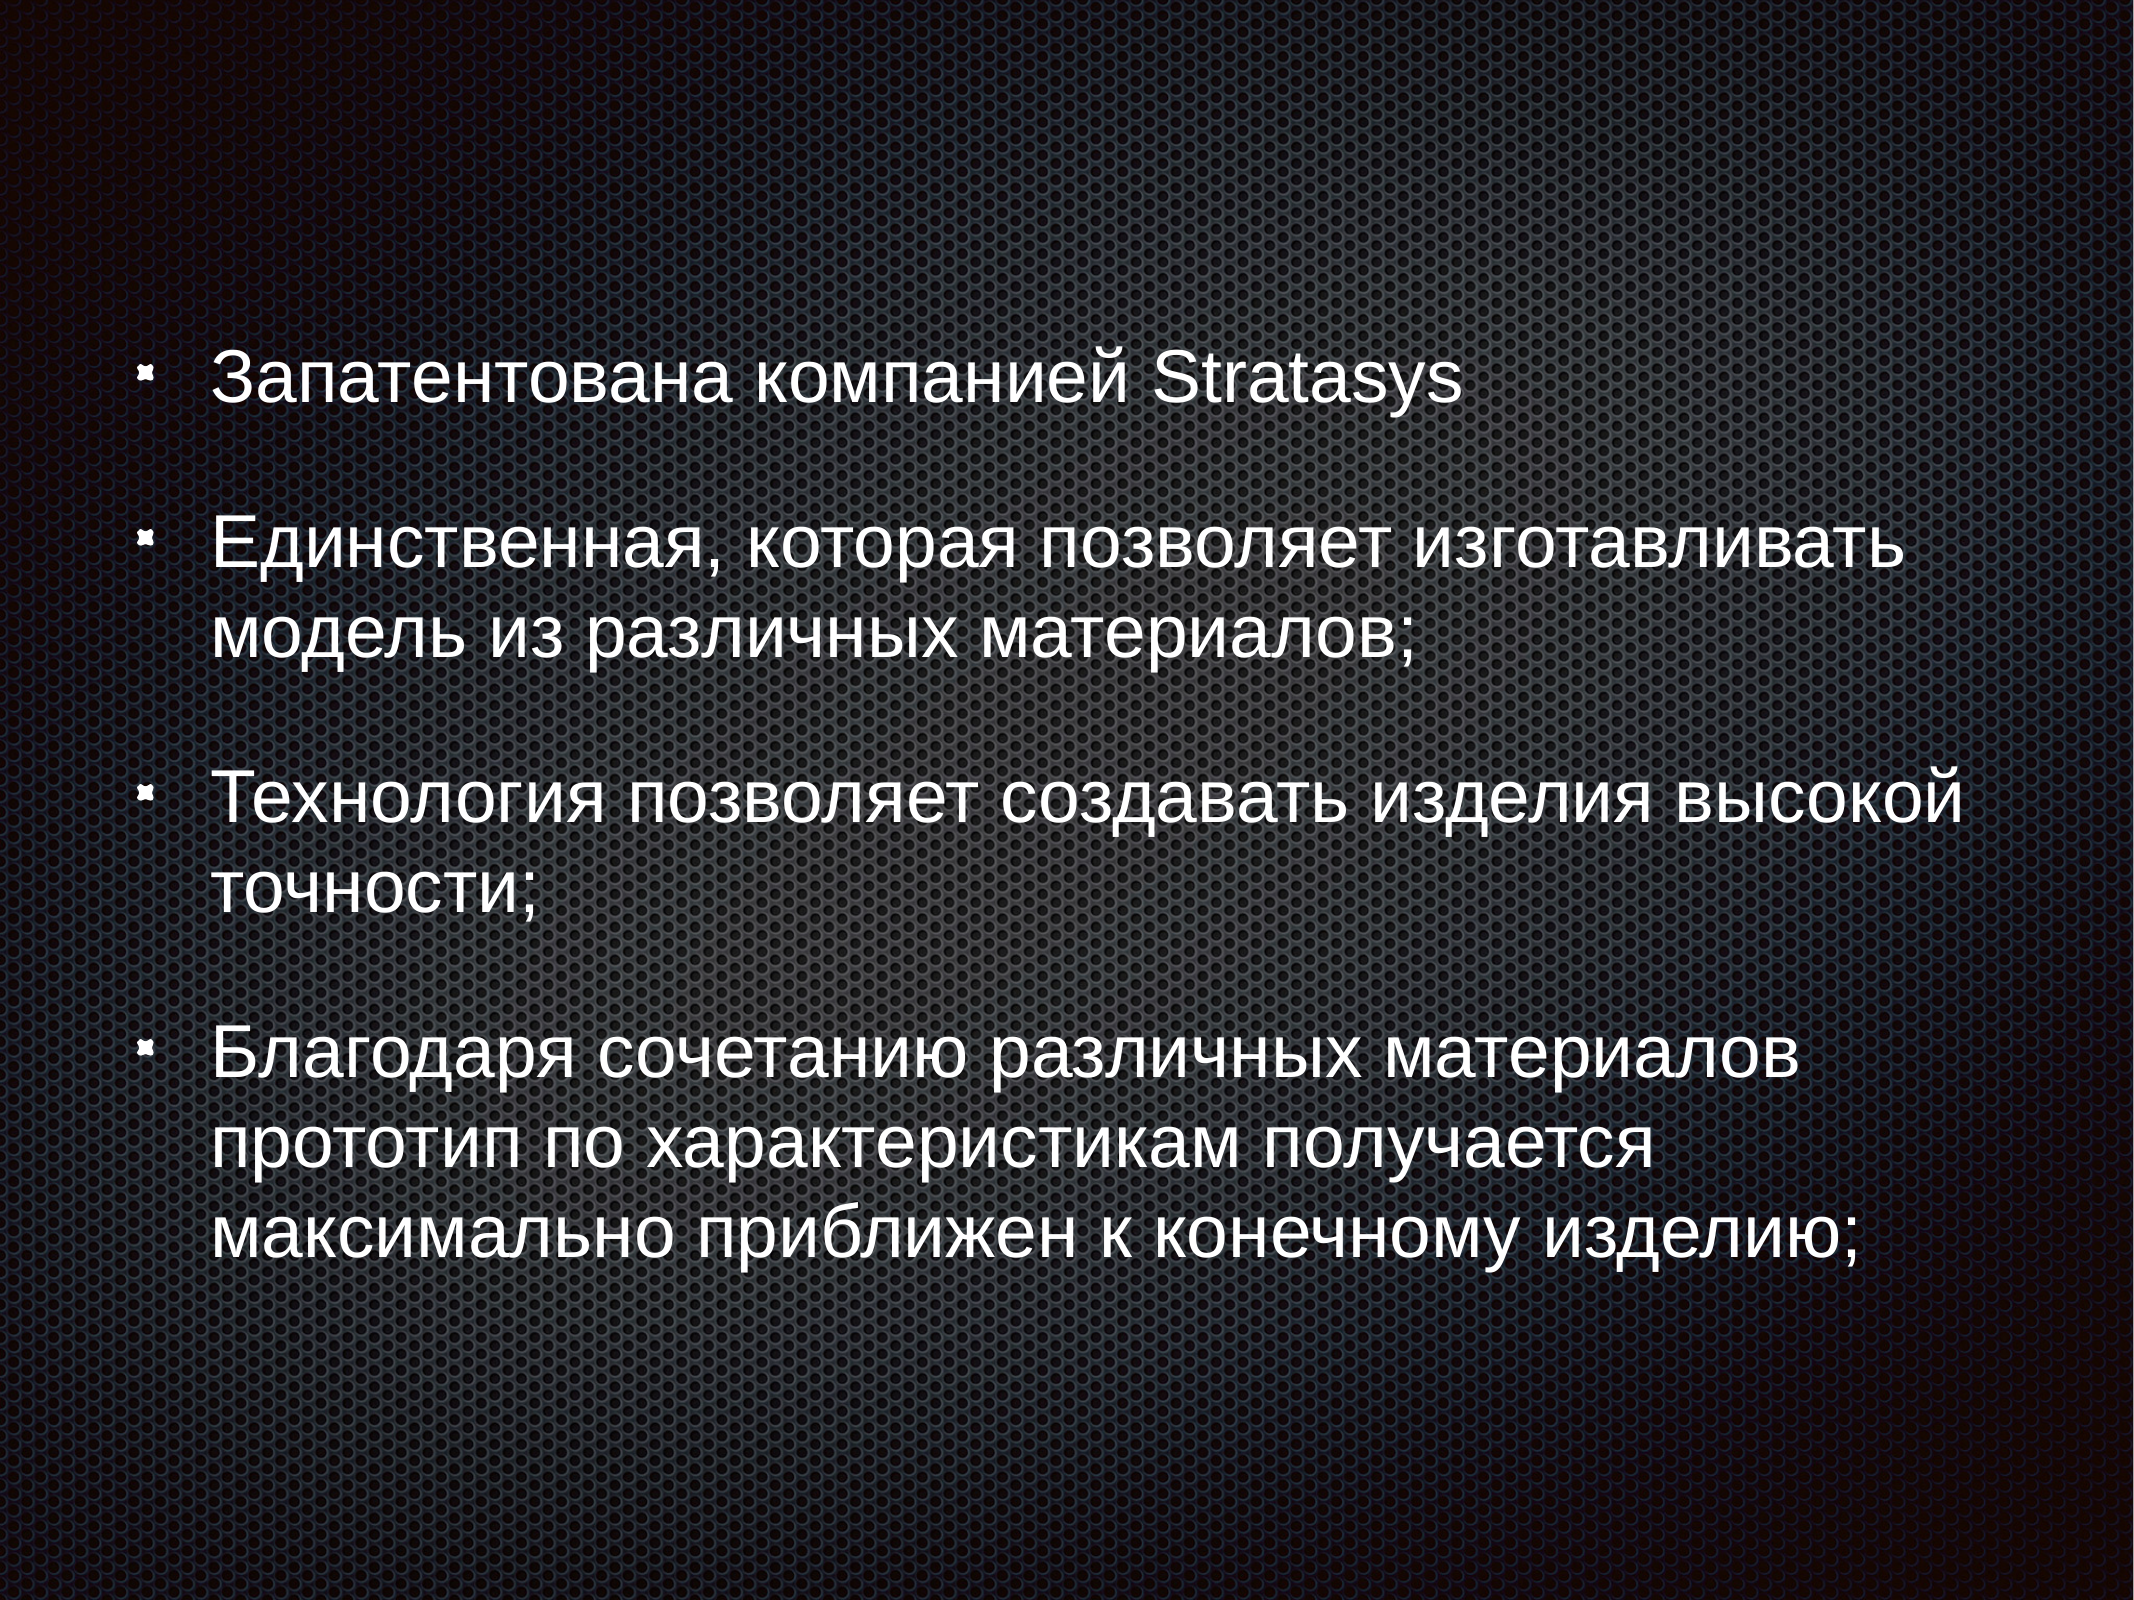

Запатентована компанией Stratasys
Единственная, которая позволяет изготавливать модель из различных материалов;
Технология позволяет создавать изделия высокой точности;
Благодаря сочетанию различных материалов прототип по характеристикам получается максимально приближен к конечному изделию;